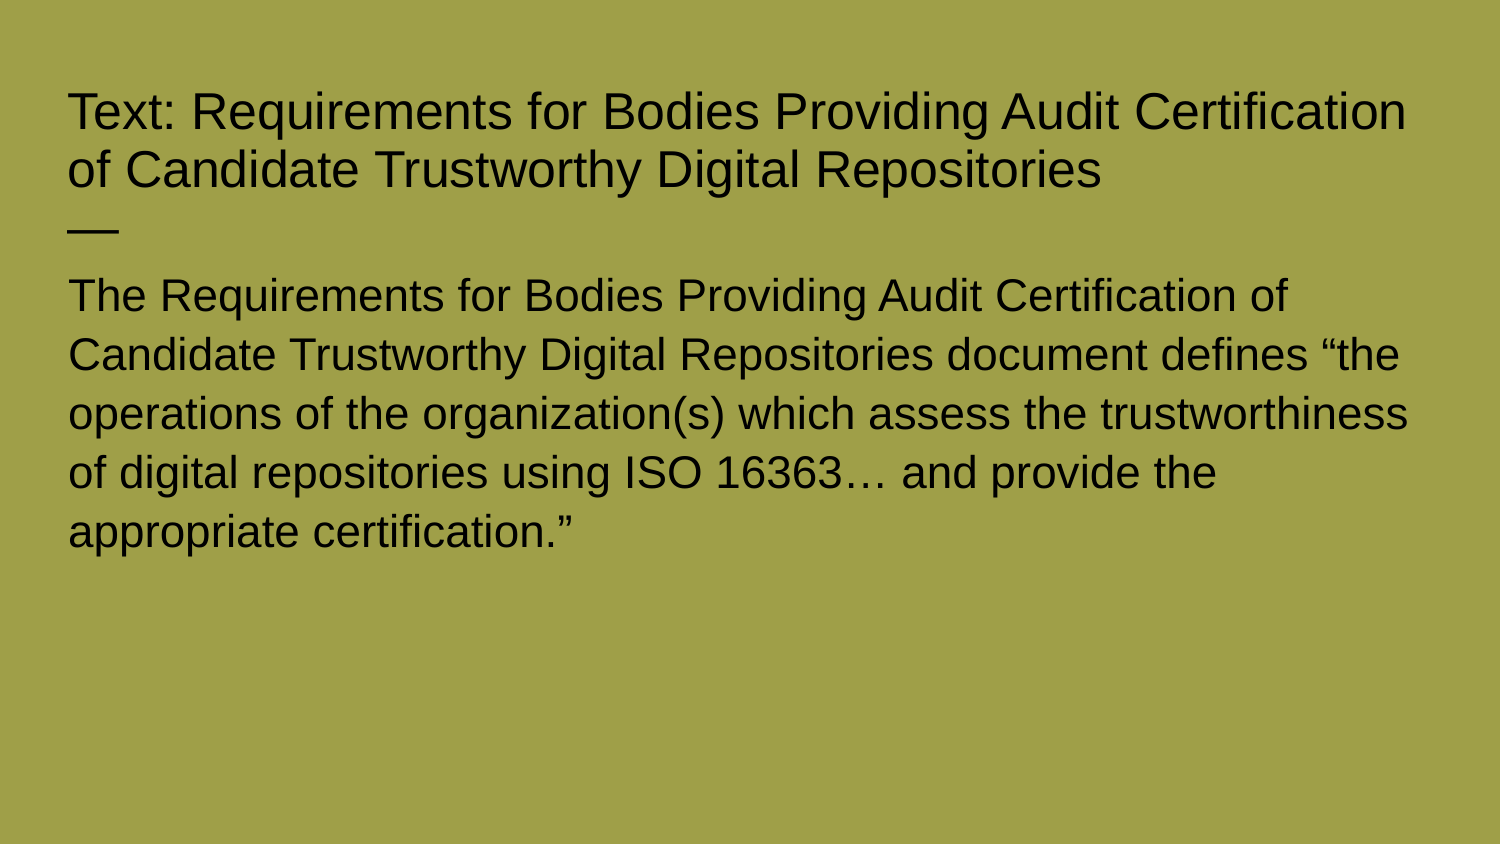

Text: Requirements for Bodies Providing Audit Certification of Candidate Trustworthy Digital Repositories
—
The Requirements for Bodies Providing Audit Certification of Candidate Trustworthy Digital Repositories document defines “the operations of the organization(s) which assess the trustworthiness of digital repositories using ISO 16363… and provide the appropriate certification.”